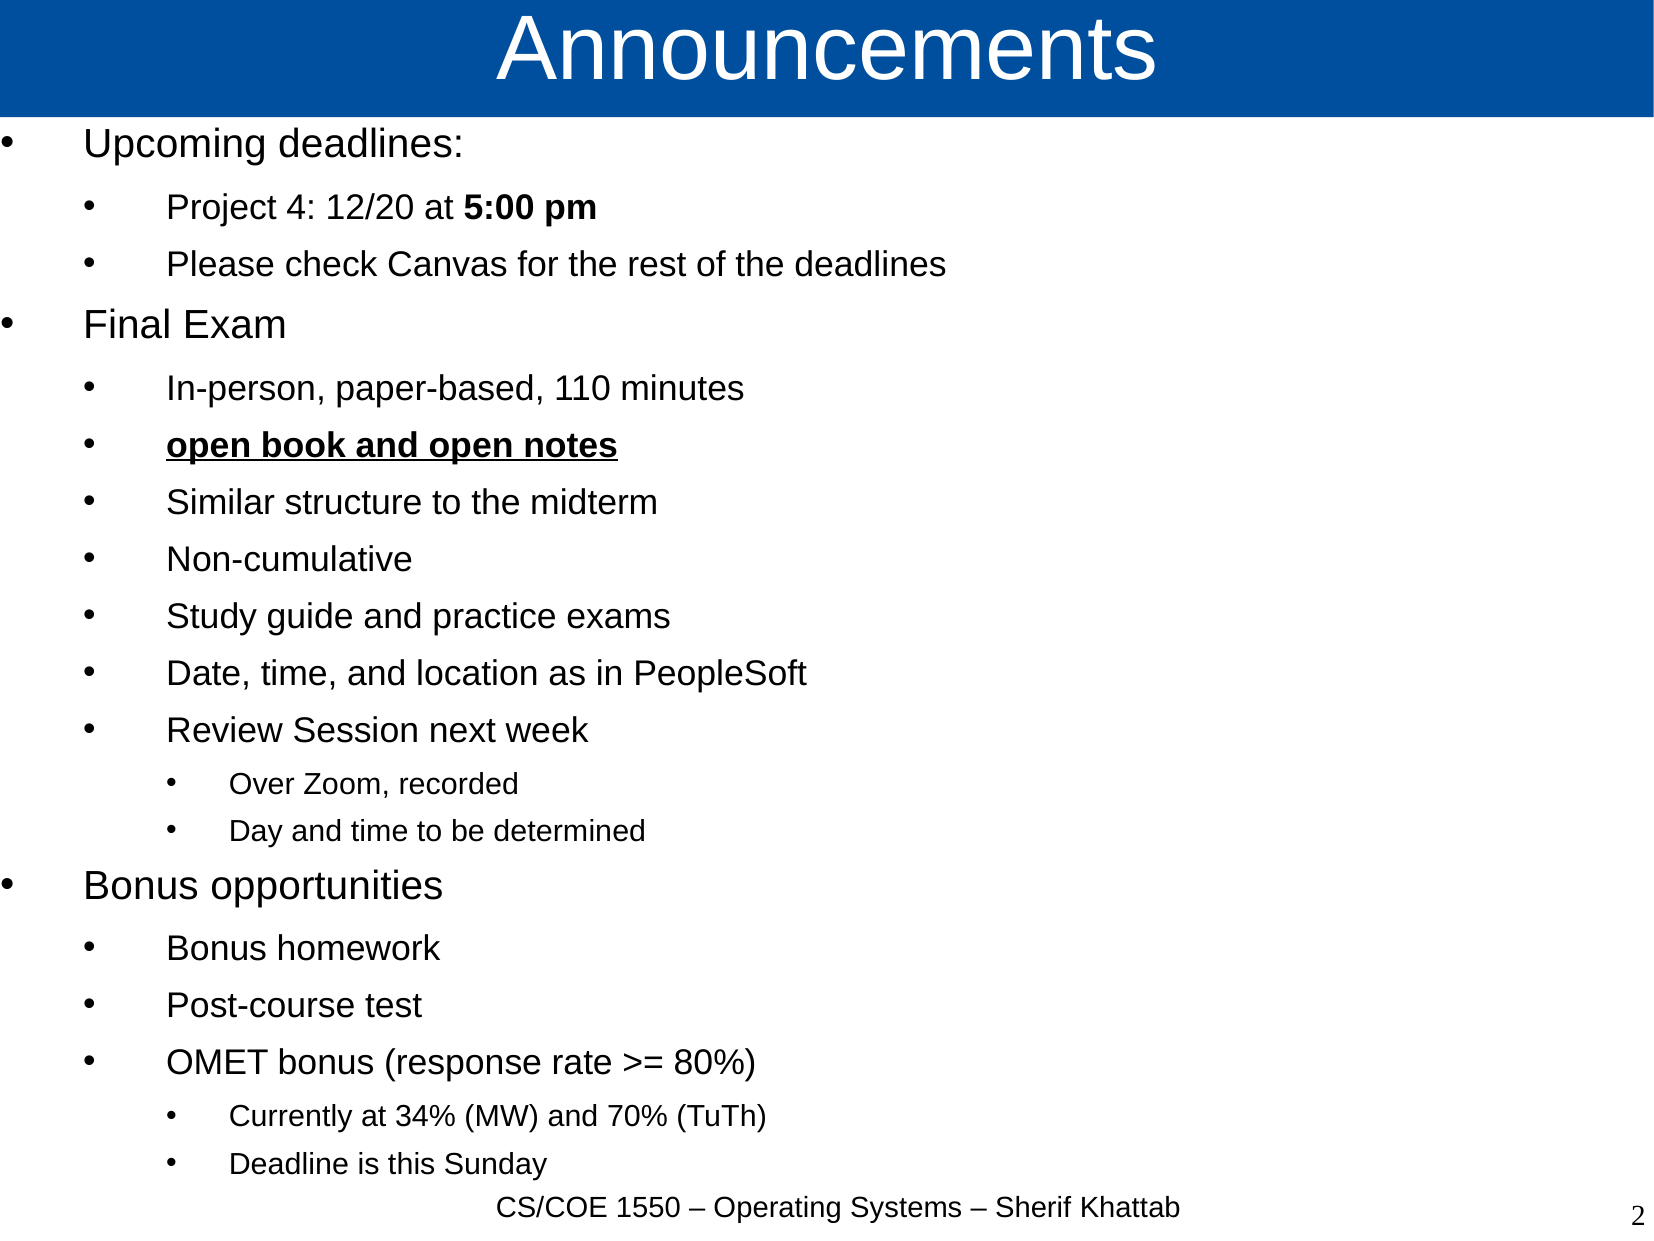

# Announcements
Upcoming deadlines:
Project 4: 12/20 at 5:00 pm
Please check Canvas for the rest of the deadlines
Final Exam
In-person, paper-based, 110 minutes
open book and open notes
Similar structure to the midterm
Non-cumulative
Study guide and practice exams
Date, time, and location as in PeopleSoft
Review Session next week
Over Zoom, recorded
Day and time to be determined
Bonus opportunities
Bonus homework
Post-course test
OMET bonus (response rate >= 80%)
Currently at 34% (MW) and 70% (TuTh)
Deadline is this Sunday
CS/COE 1550 – Operating Systems – Sherif Khattab
2